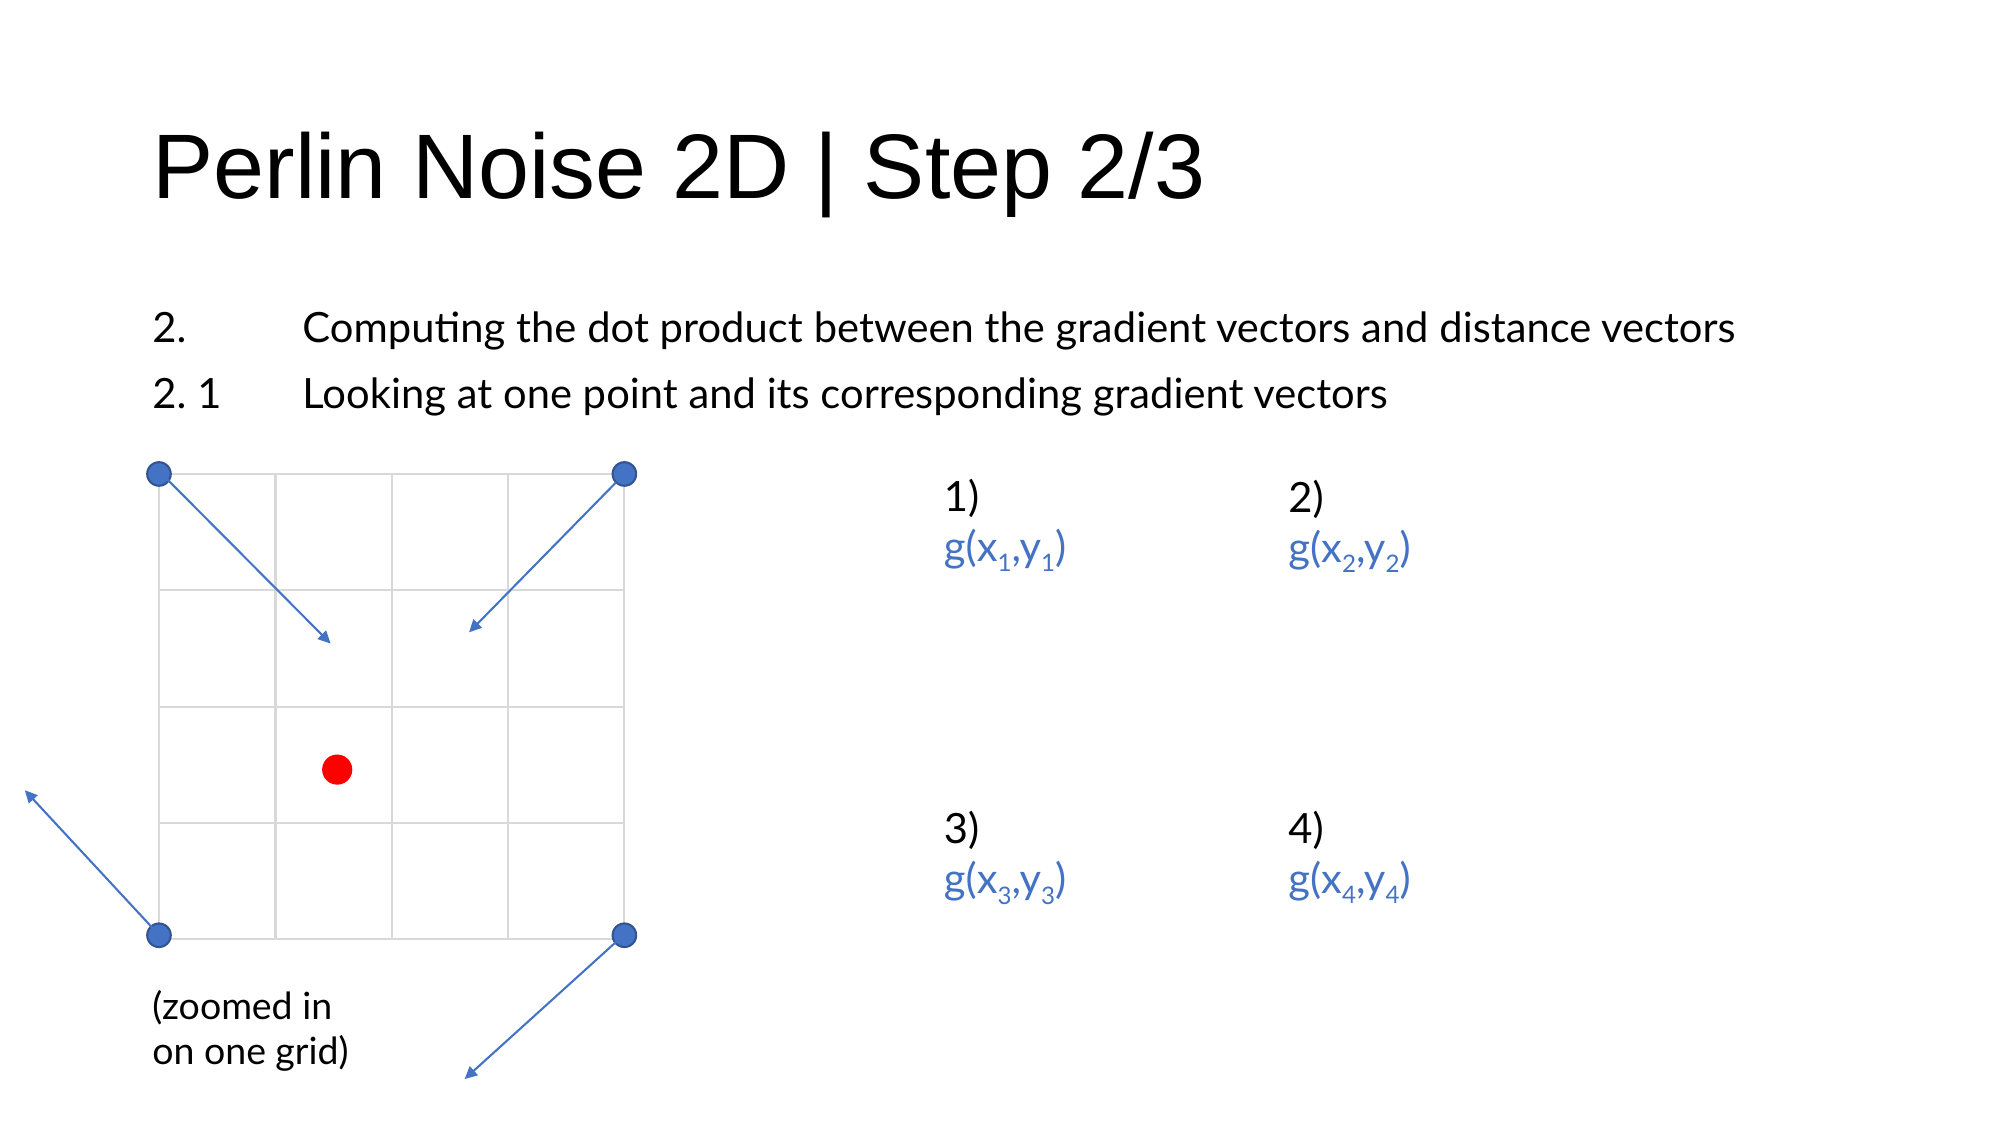

# Perlin Noise 2D | Step 2/3
2. 	Computing the dot product between the gradient vectors and distance vectors
2. 1	Looking at one point and its corresponding gradient vectors

1)
g(x1,y1)
2)
g(x2,y2)

4)
g(x4,y4)

3)
g(x3,y3)

(zoomed in on one grid)